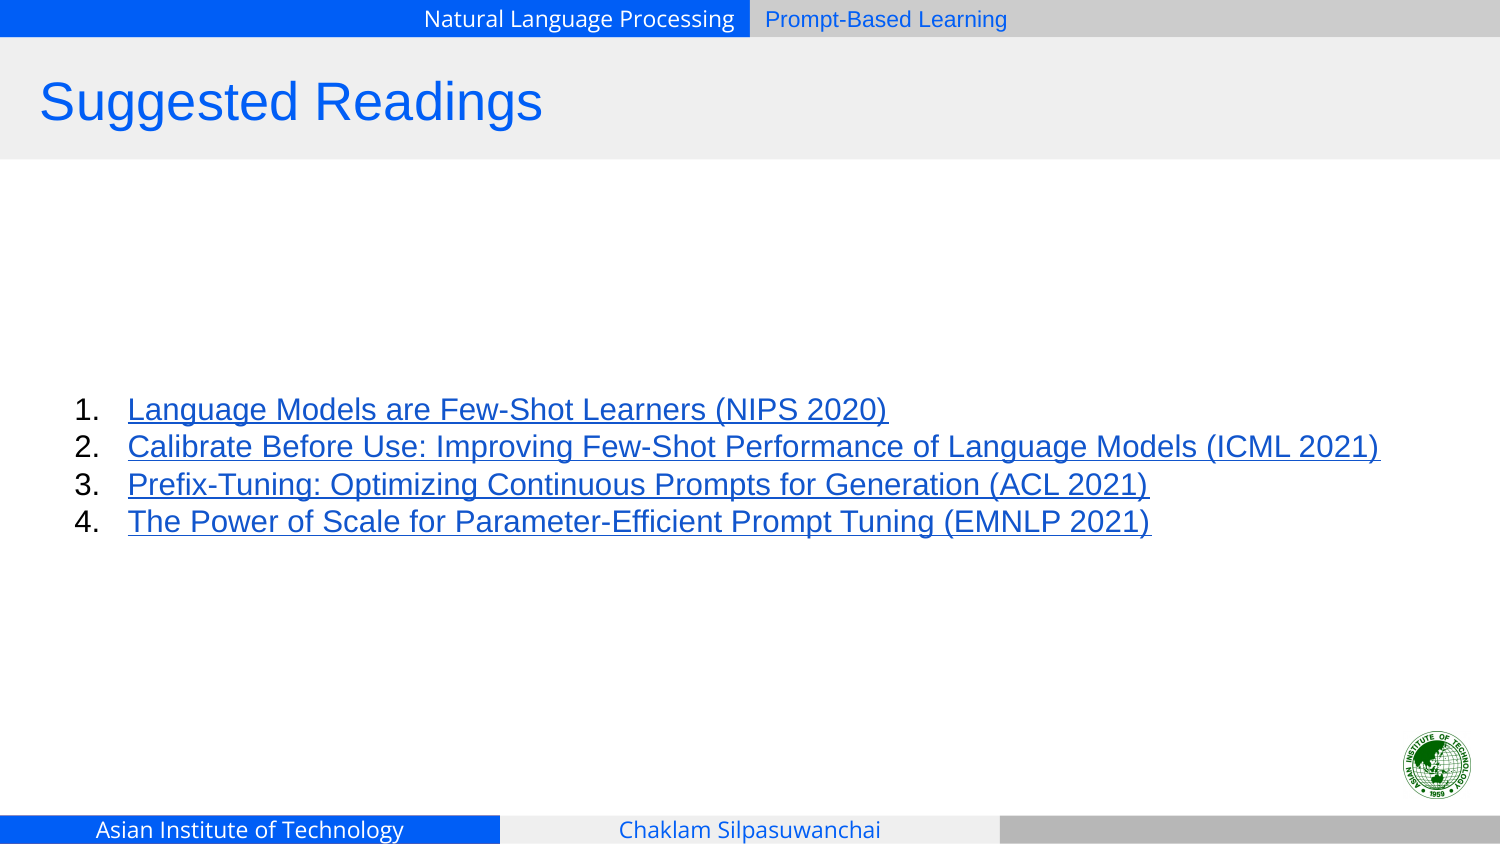

# Suggested Readings
Language Models are Few-Shot Learners (NIPS 2020)
Calibrate Before Use: Improving Few-Shot Performance of Language Models (ICML 2021)
Prefix-Tuning: Optimizing Continuous Prompts for Generation (ACL 2021)
The Power of Scale for Parameter-Efficient Prompt Tuning (EMNLP 2021)